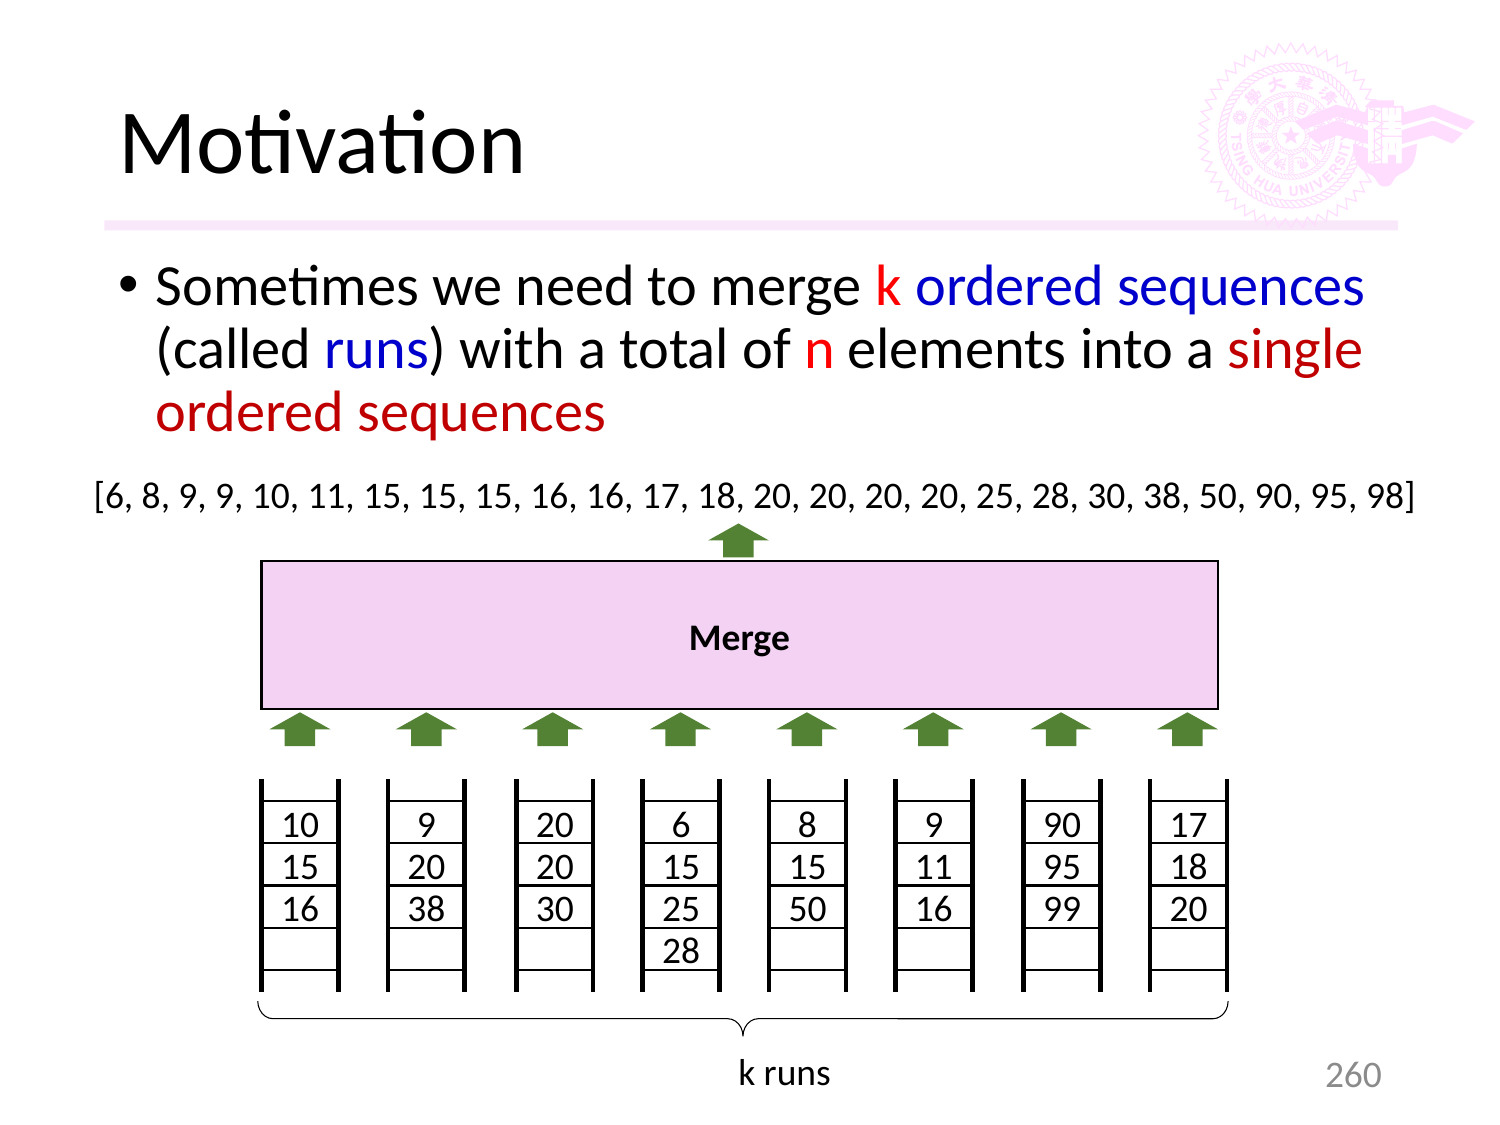

# Motivation
Sometimes we need to merge k ordered sequences (called runs) with a total of n elements into a single ordered sequences
[6, 8, 9, 9, 10, 11, 15, 15, 15, 16, 16, 17, 18, 20, 20, 20, 20, 25, 28, 30, 38, 50, 90, 95, 98]

Merge

10
9
20
6
8
9
90
17
15
20
20
15
15
11
95
18
16
38
30
25
50
16
99
20

28

k runs
260